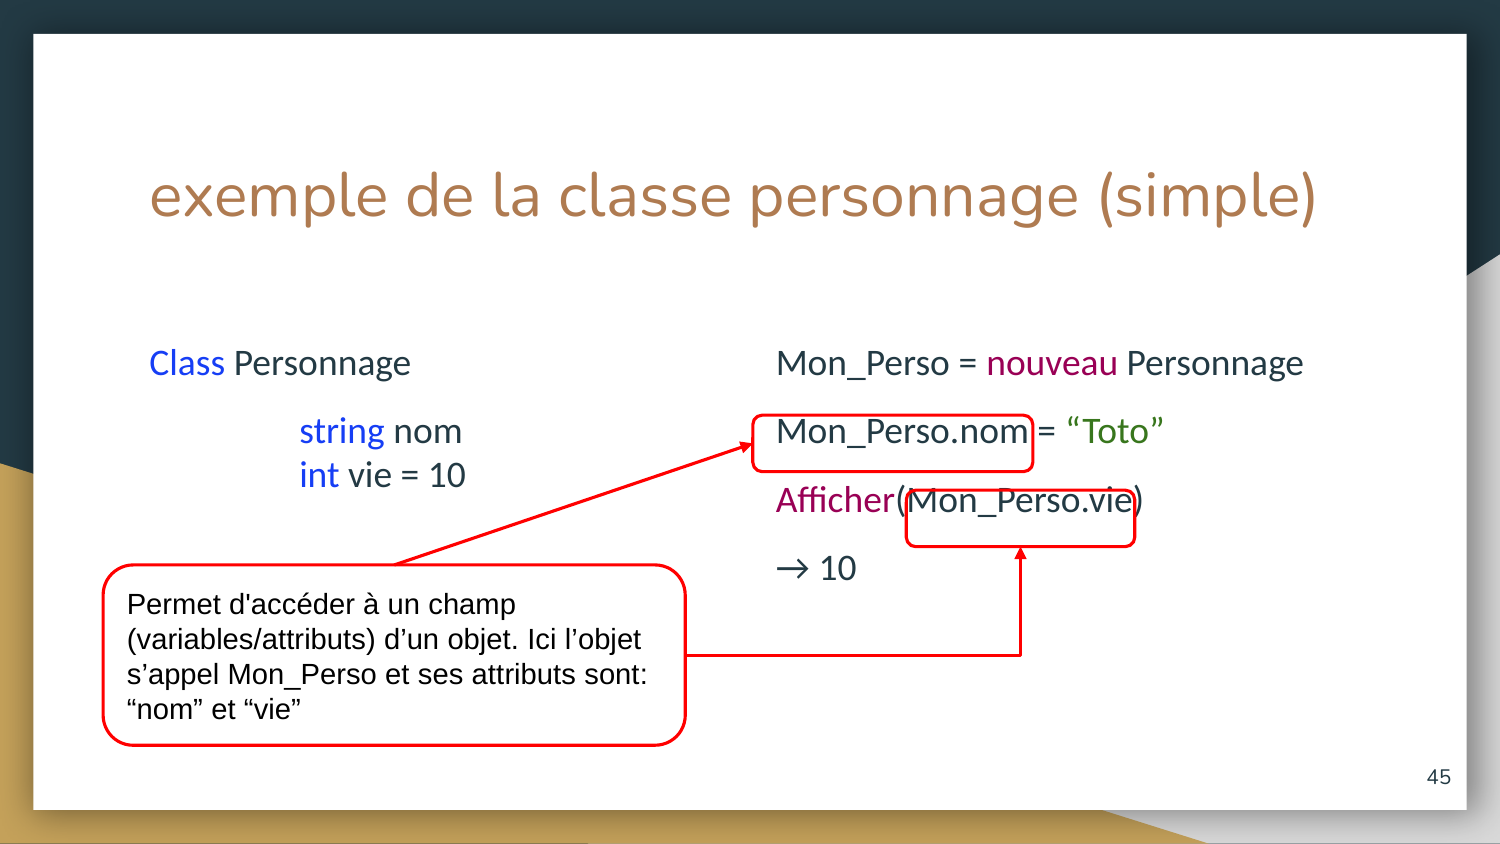

# exemple de la classe personnage (simple)
Class Personnage
	string nom
	int vie = 10
Mon_Perso = nouveau Personnage
Mon_Perso.nom = “Toto”
Afficher(Mon_Perso.vie)
→ 10

Permet d'accéder à un champ (variables/attributs) d’un objet. Ici l’objet s’appel Mon_Perso et ses attributs sont: “nom” et “vie”
45